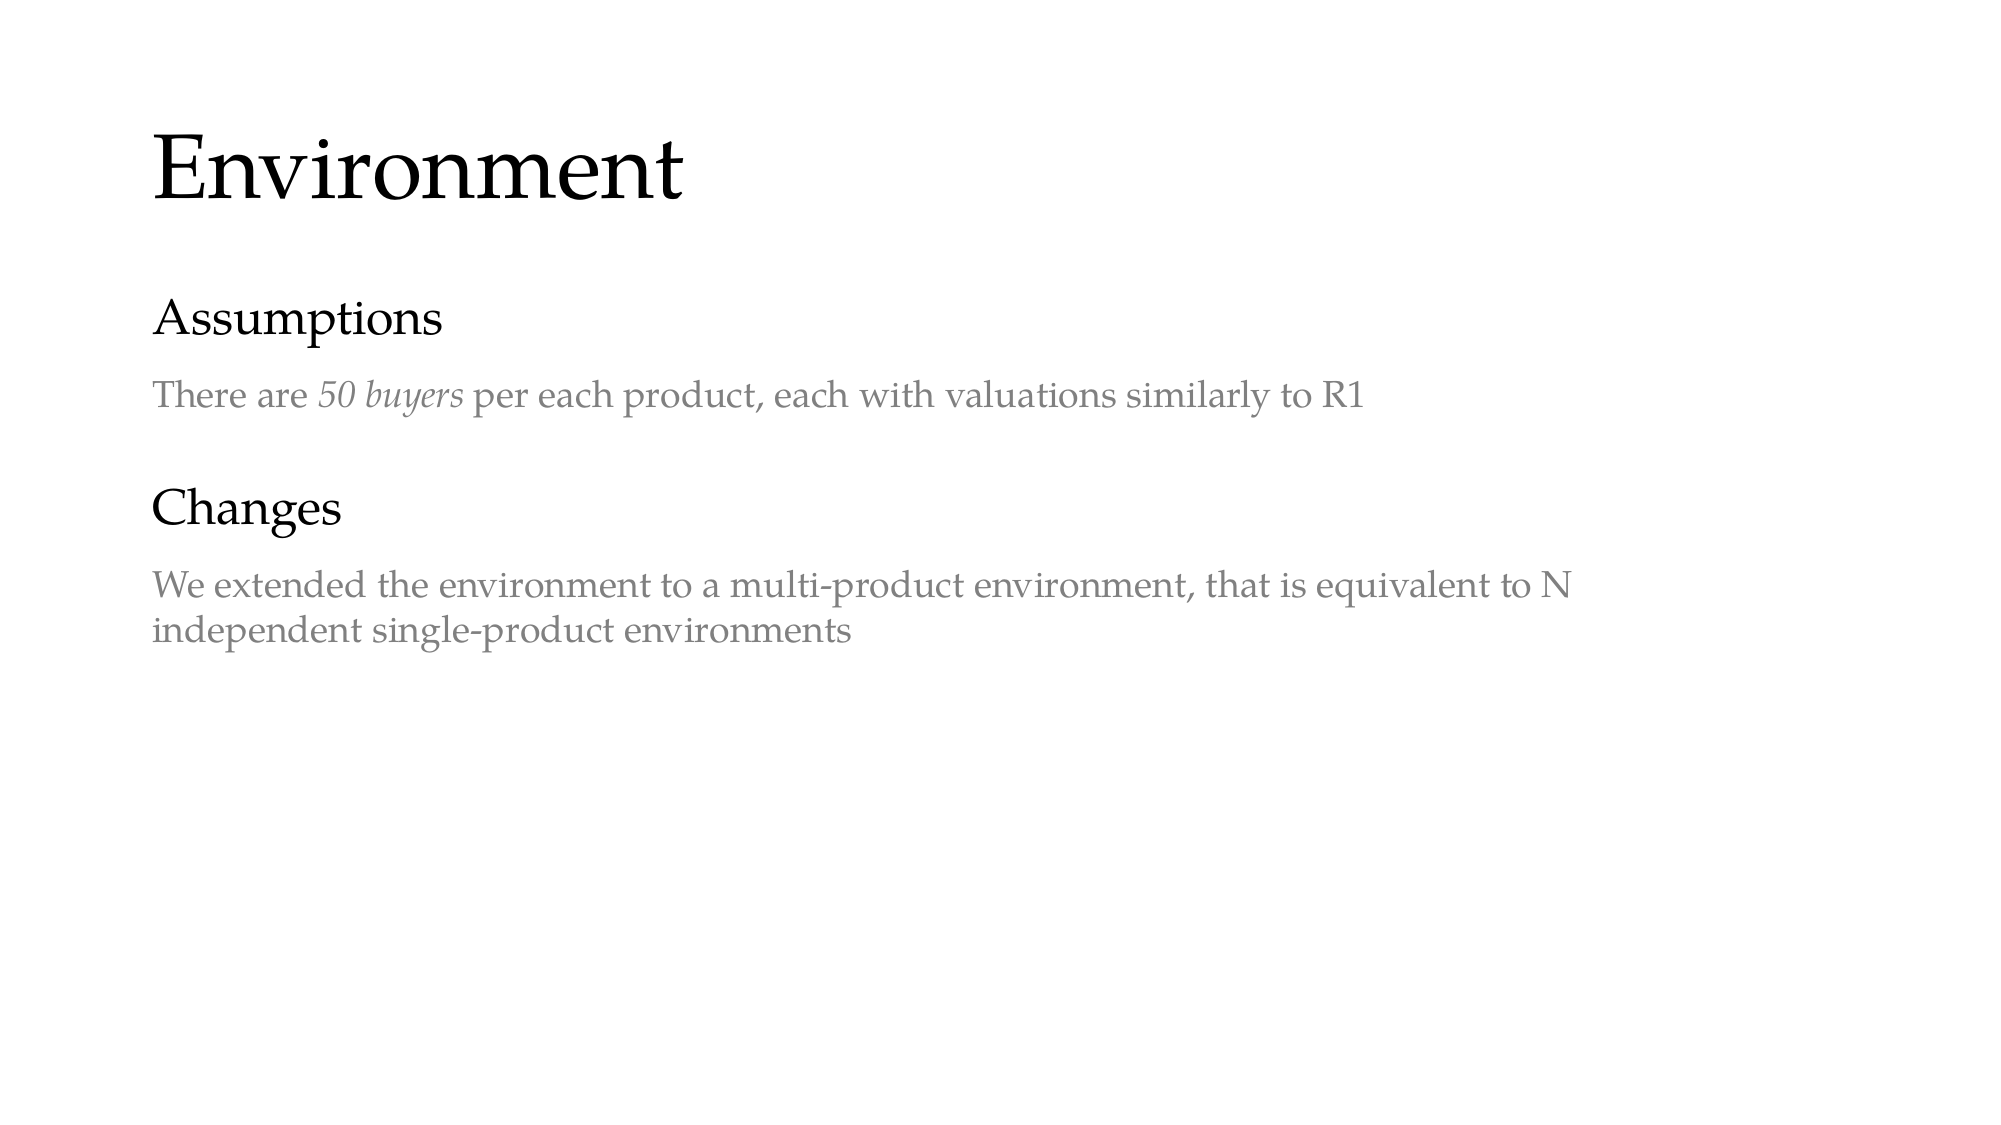

# Environment
Assumptions
There are 50 buyers per each product, each with valuations similarly to R1

Changes
We extended the environment to a multi-product environment, that is equivalent to N independent single-product environments